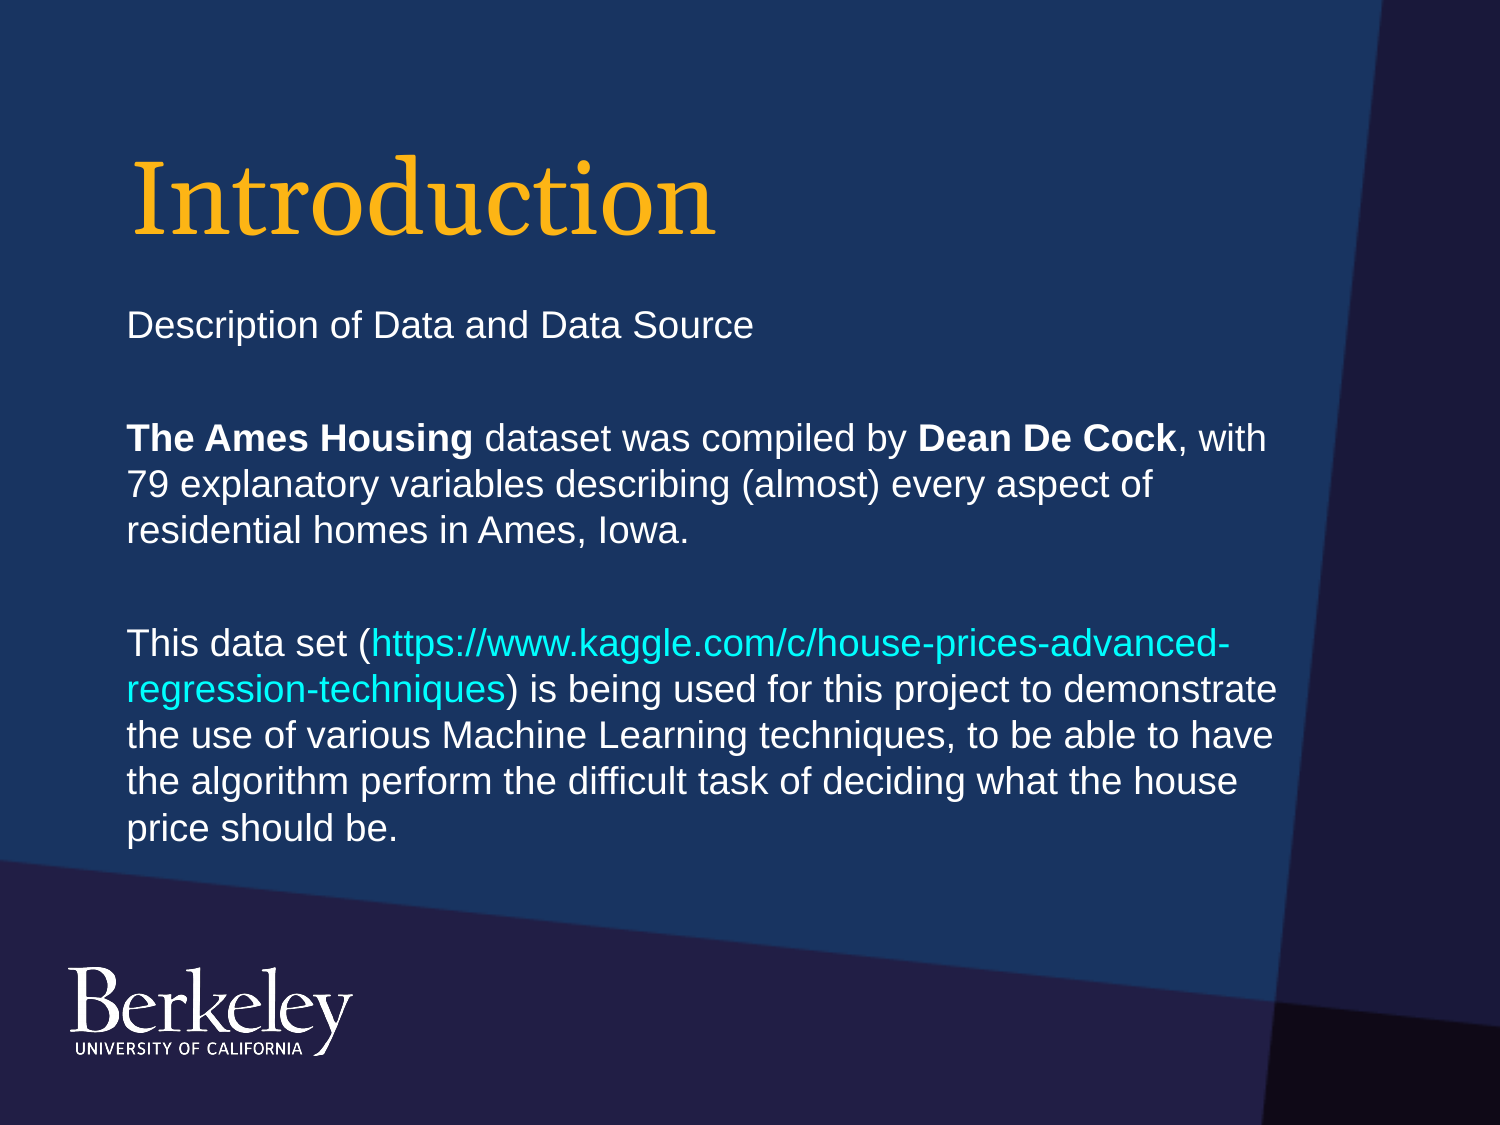

# Introduction
Description of Data and Data Source

The Ames Housing dataset was compiled by Dean De Cock, with 79 explanatory variables describing (almost) every aspect of residential homes in Ames, Iowa.

This data set (https://www.kaggle.com/c/house-prices-advanced-regression-techniques) is being used for this project to demonstrate the use of various Machine Learning techniques, to be able to have the algorithm perform the difficult task of deciding what the house price should be.